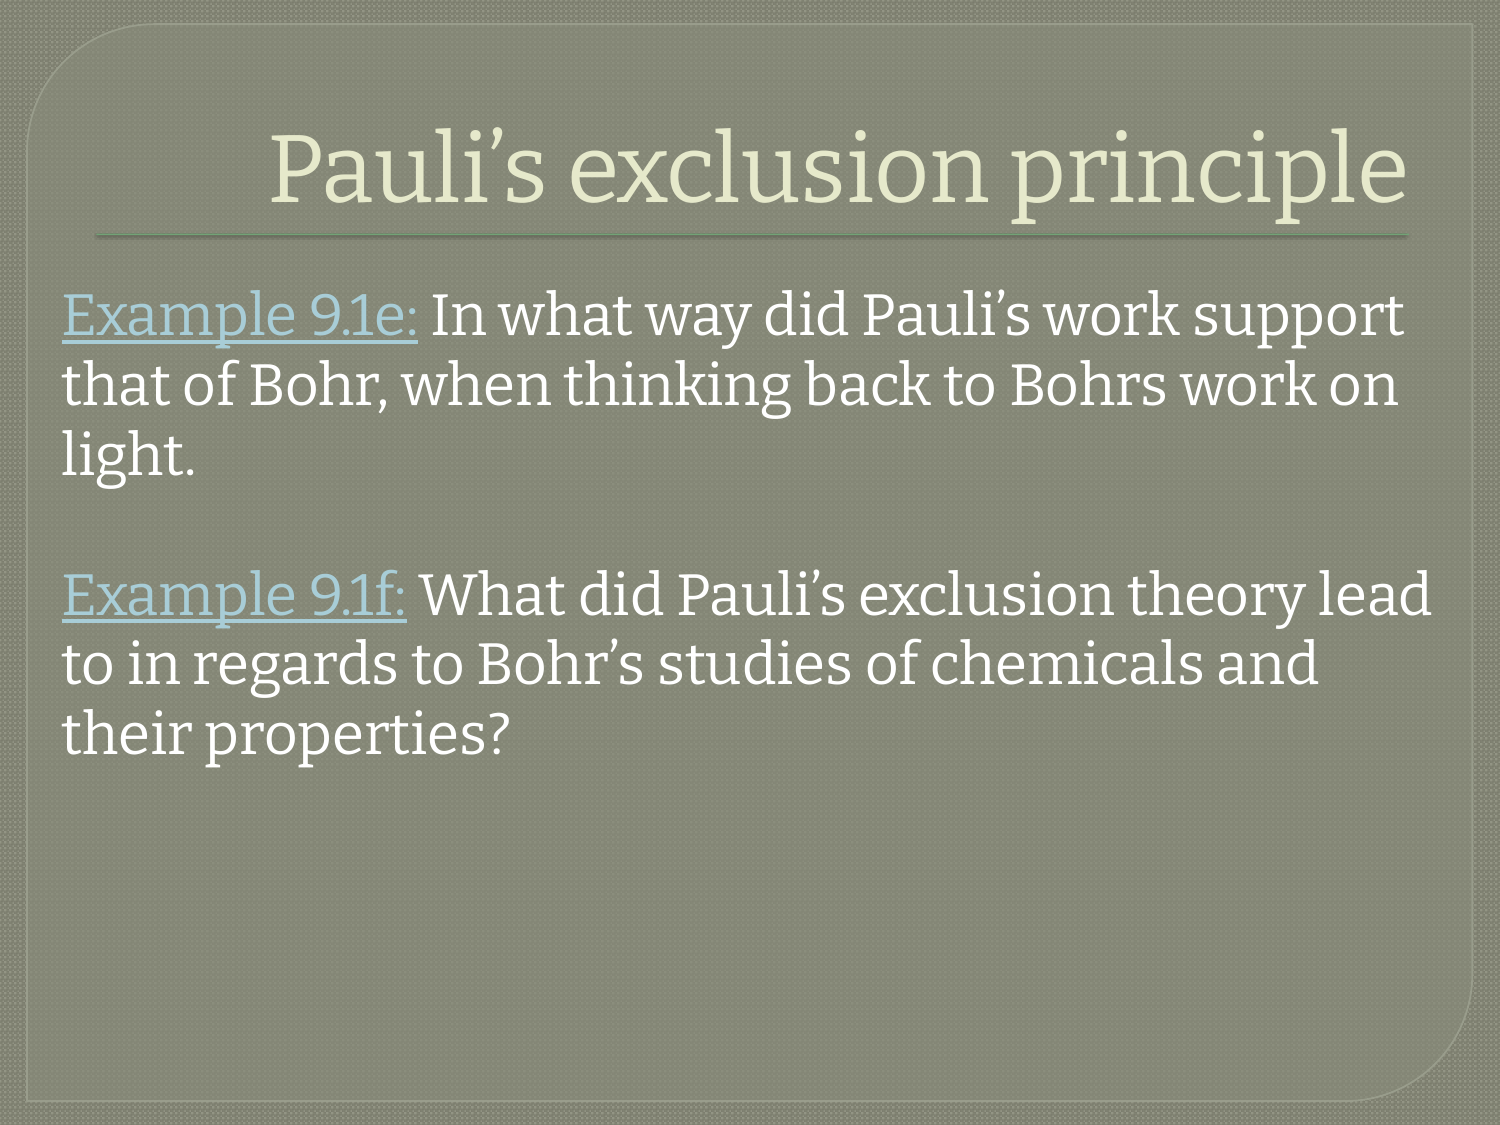

# Pauli’s exclusion principle
Example 9.1e: In what way did Pauli’s work support that of Bohr, when thinking back to Bohrs work on light.

Example 9.1f: What did Pauli’s exclusion theory lead to in regards to Bohr’s studies of chemicals and their properties?